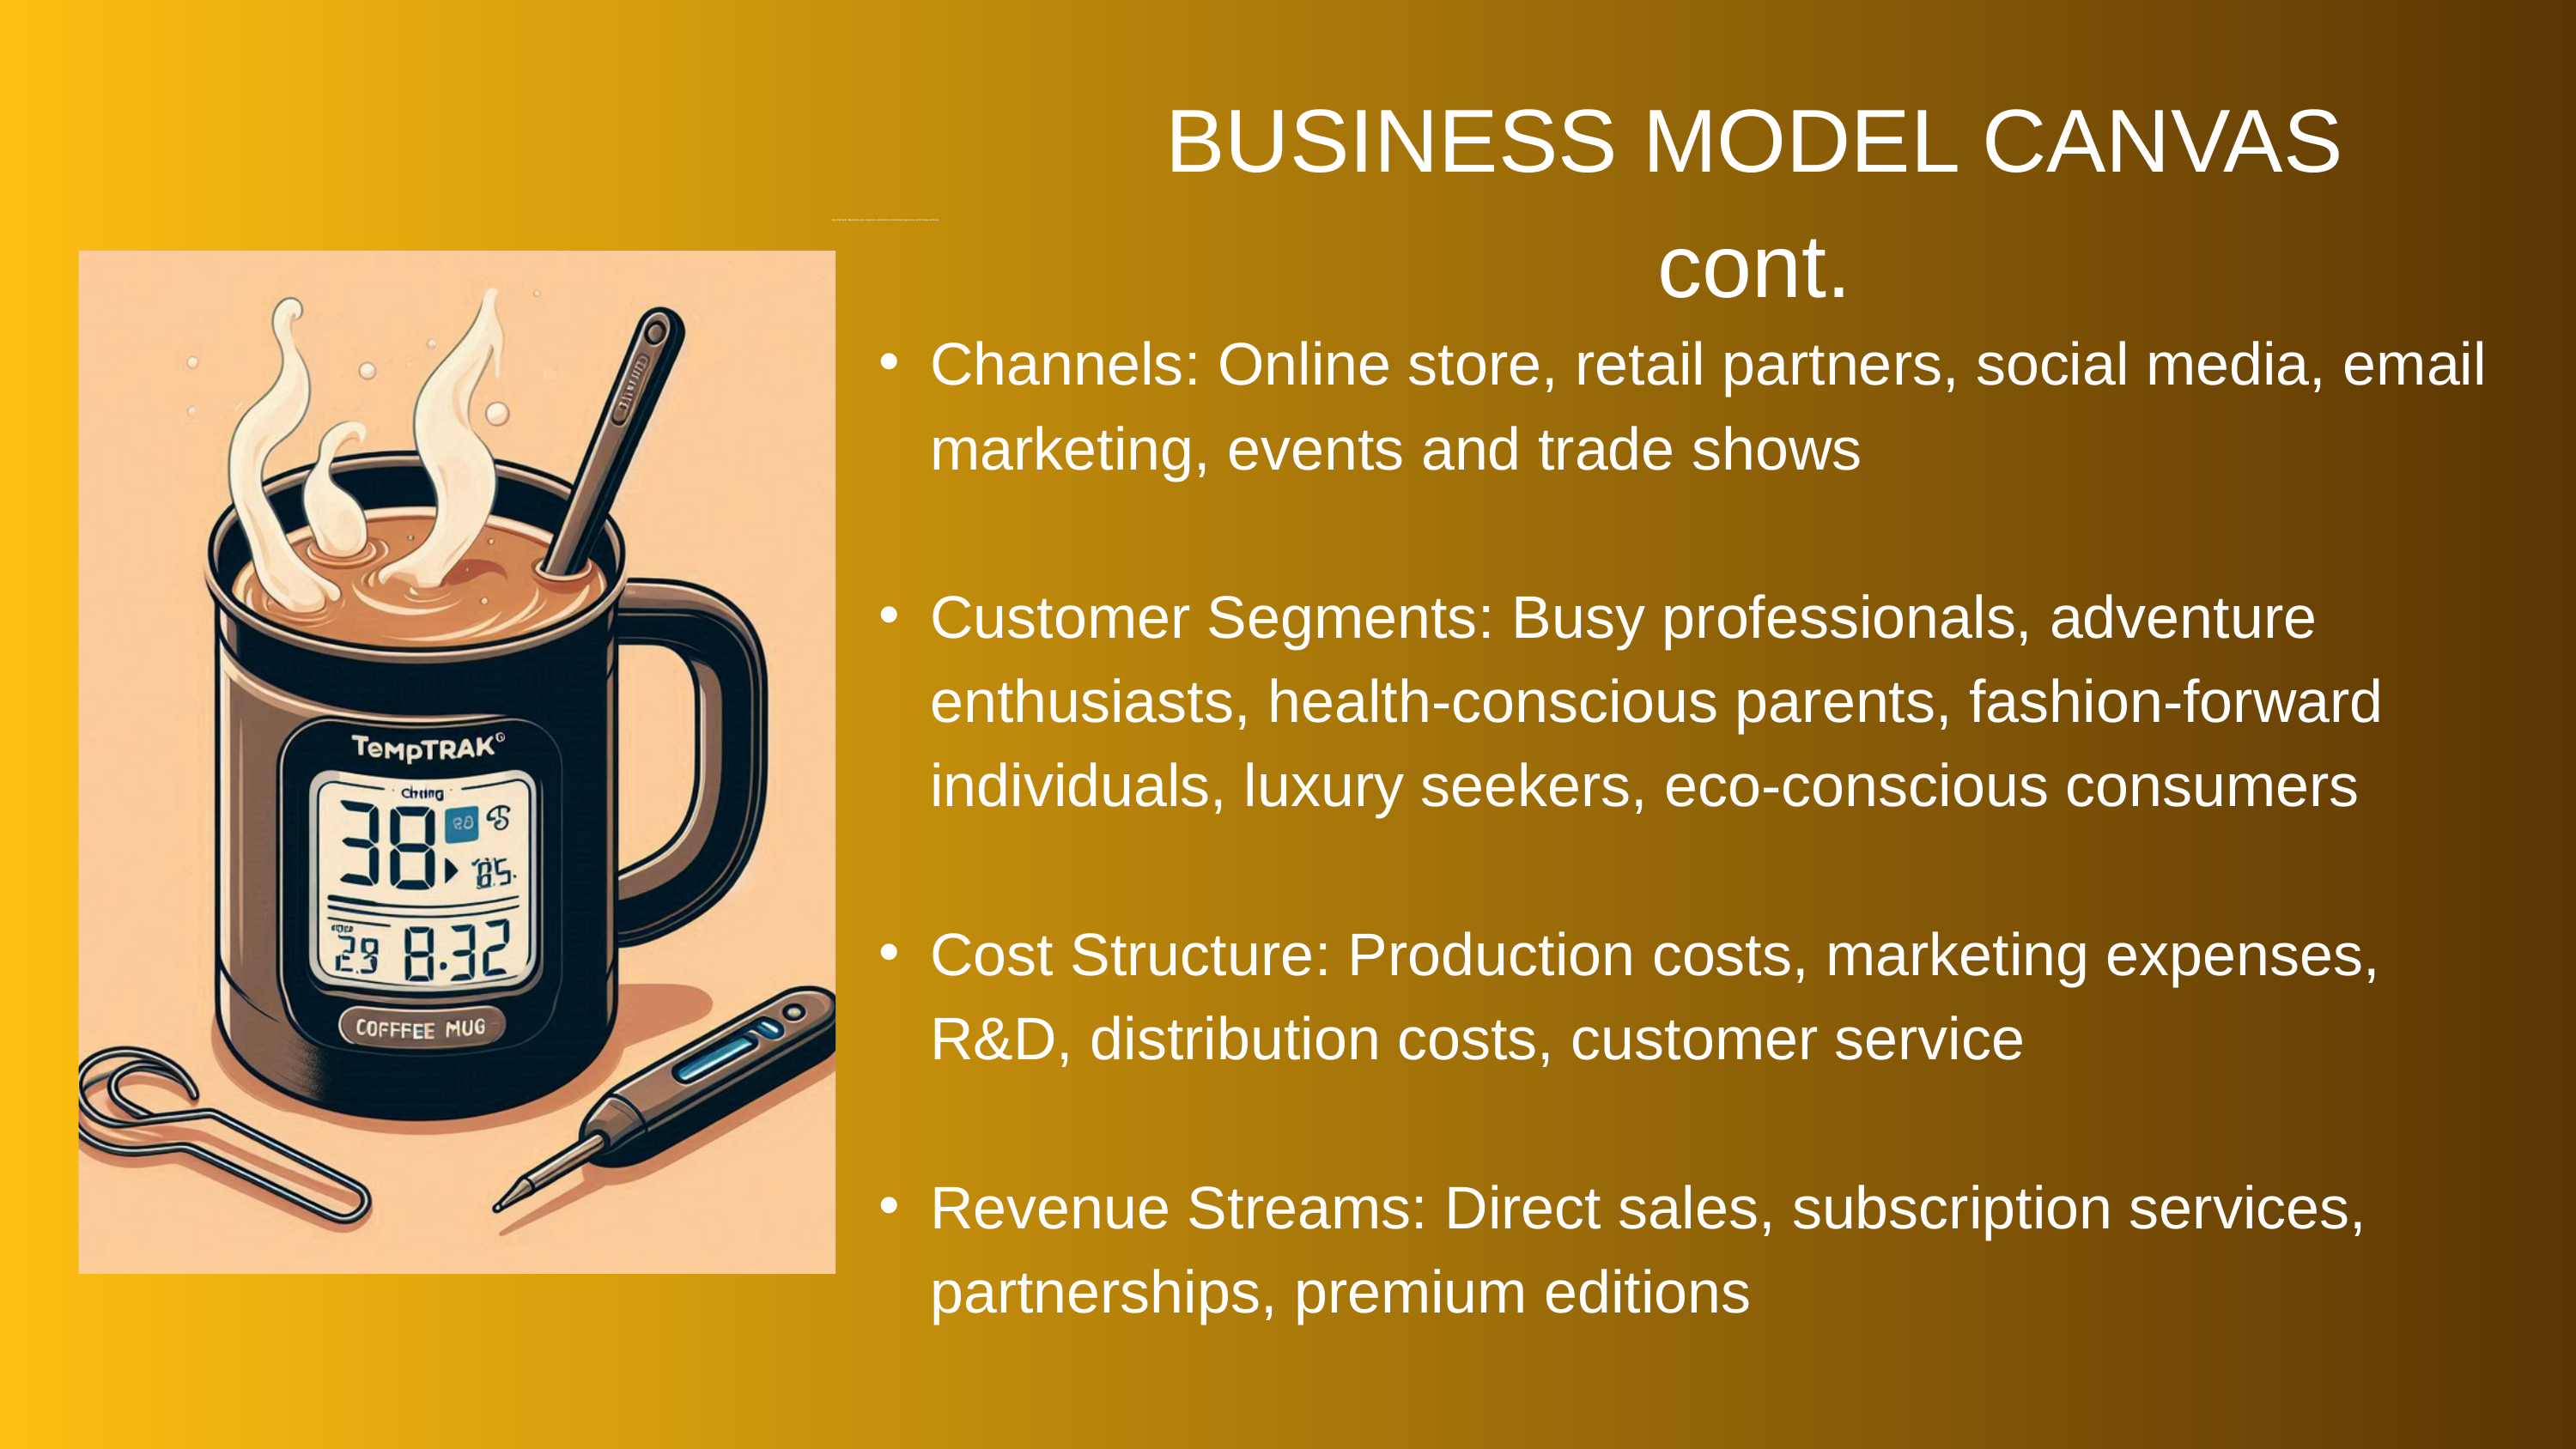

BUSINESS MODEL CANVAS cont.
Key Partners: Manufacturers, suppliers, distributors, marketing agencies, technology partners

Channels: Online store, retail partners, social media, email marketing, events and trade shows

Customer Segments: Busy professionals, adventure enthusiasts, health-conscious parents, fashion-forward individuals, luxury seekers, eco-conscious consumers

Cost Structure: Production costs, marketing expenses, R&D, distribution costs, customer service

Revenue Streams: Direct sales, subscription services, partnerships, premium editions